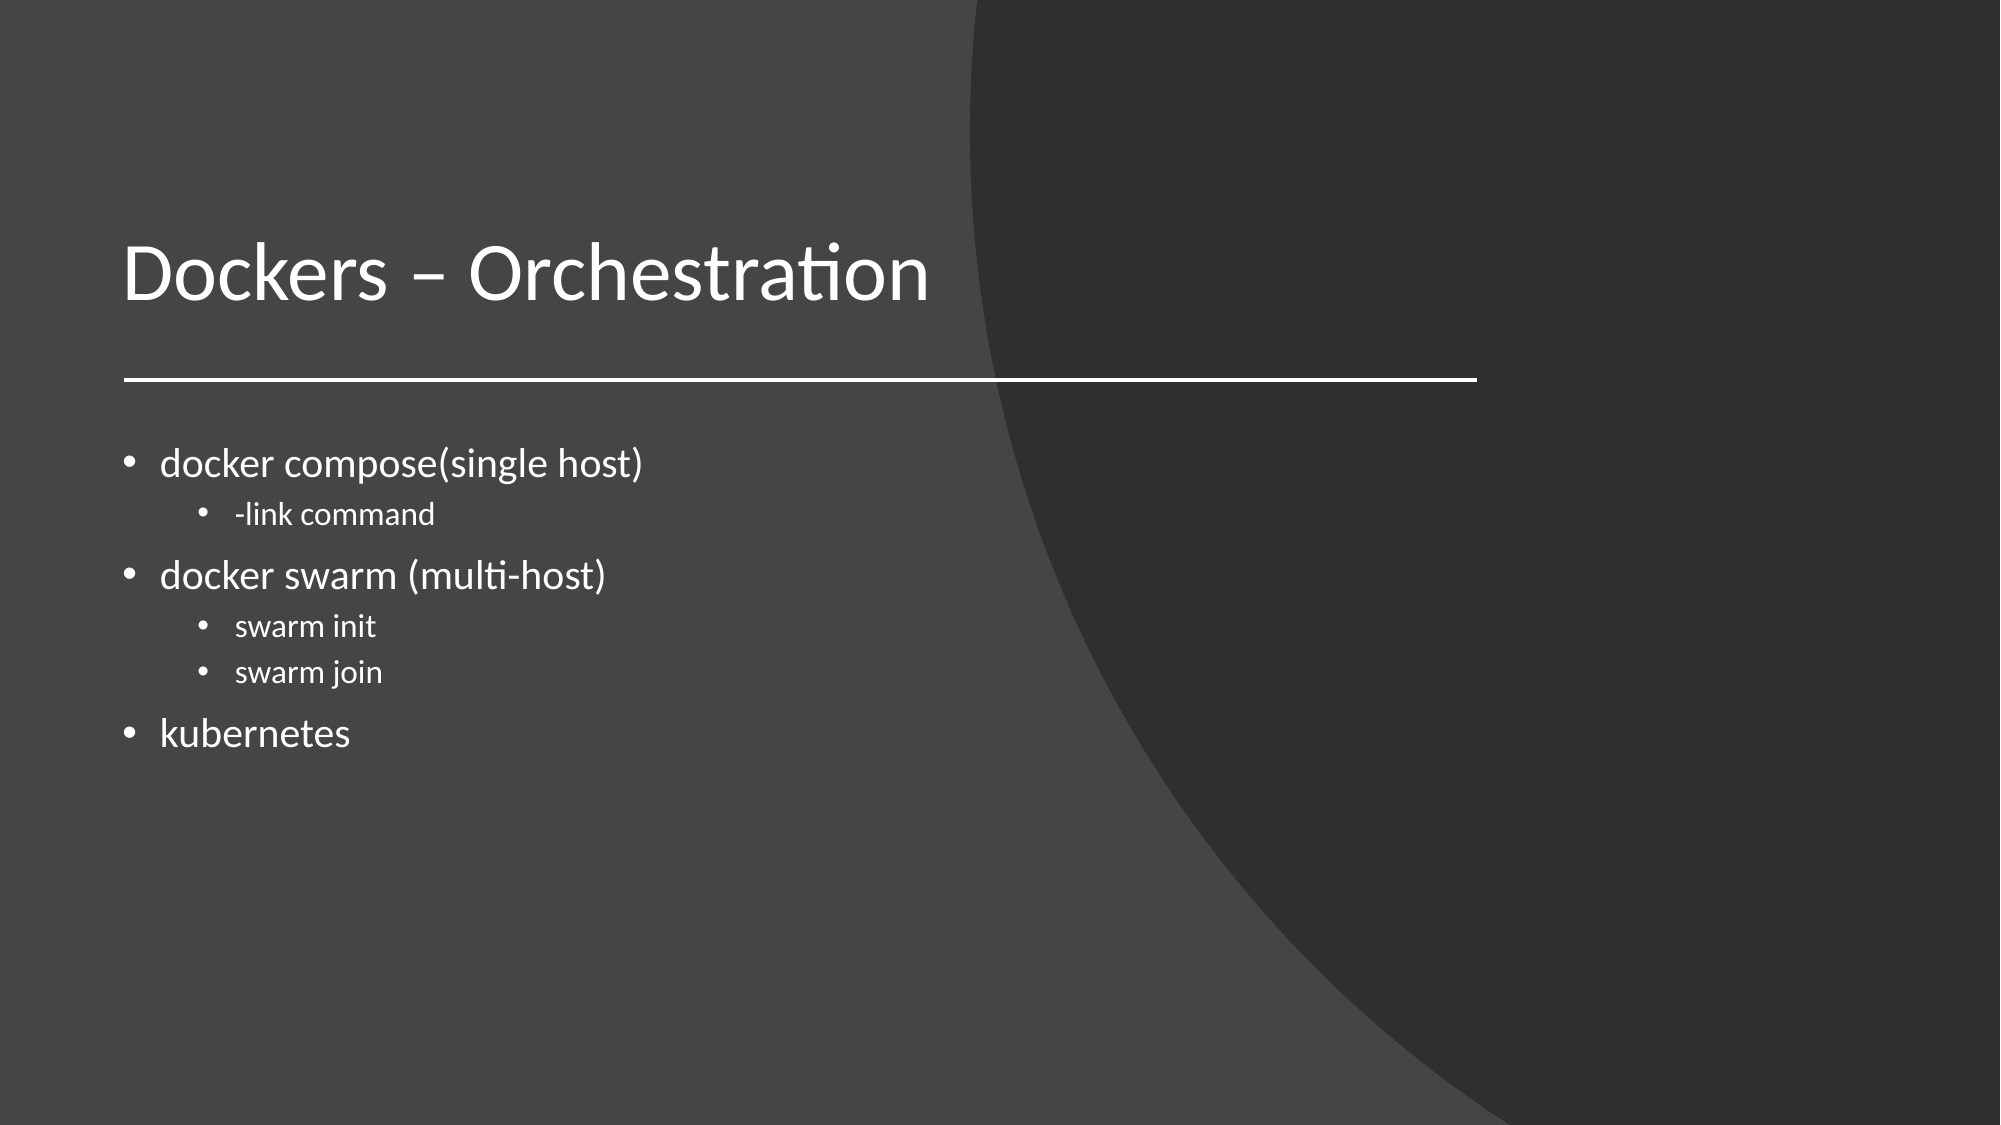

# Dockers – Orchestration
docker compose(single host)
-link command
docker swarm (multi-host)
swarm init
swarm join
kubernetes